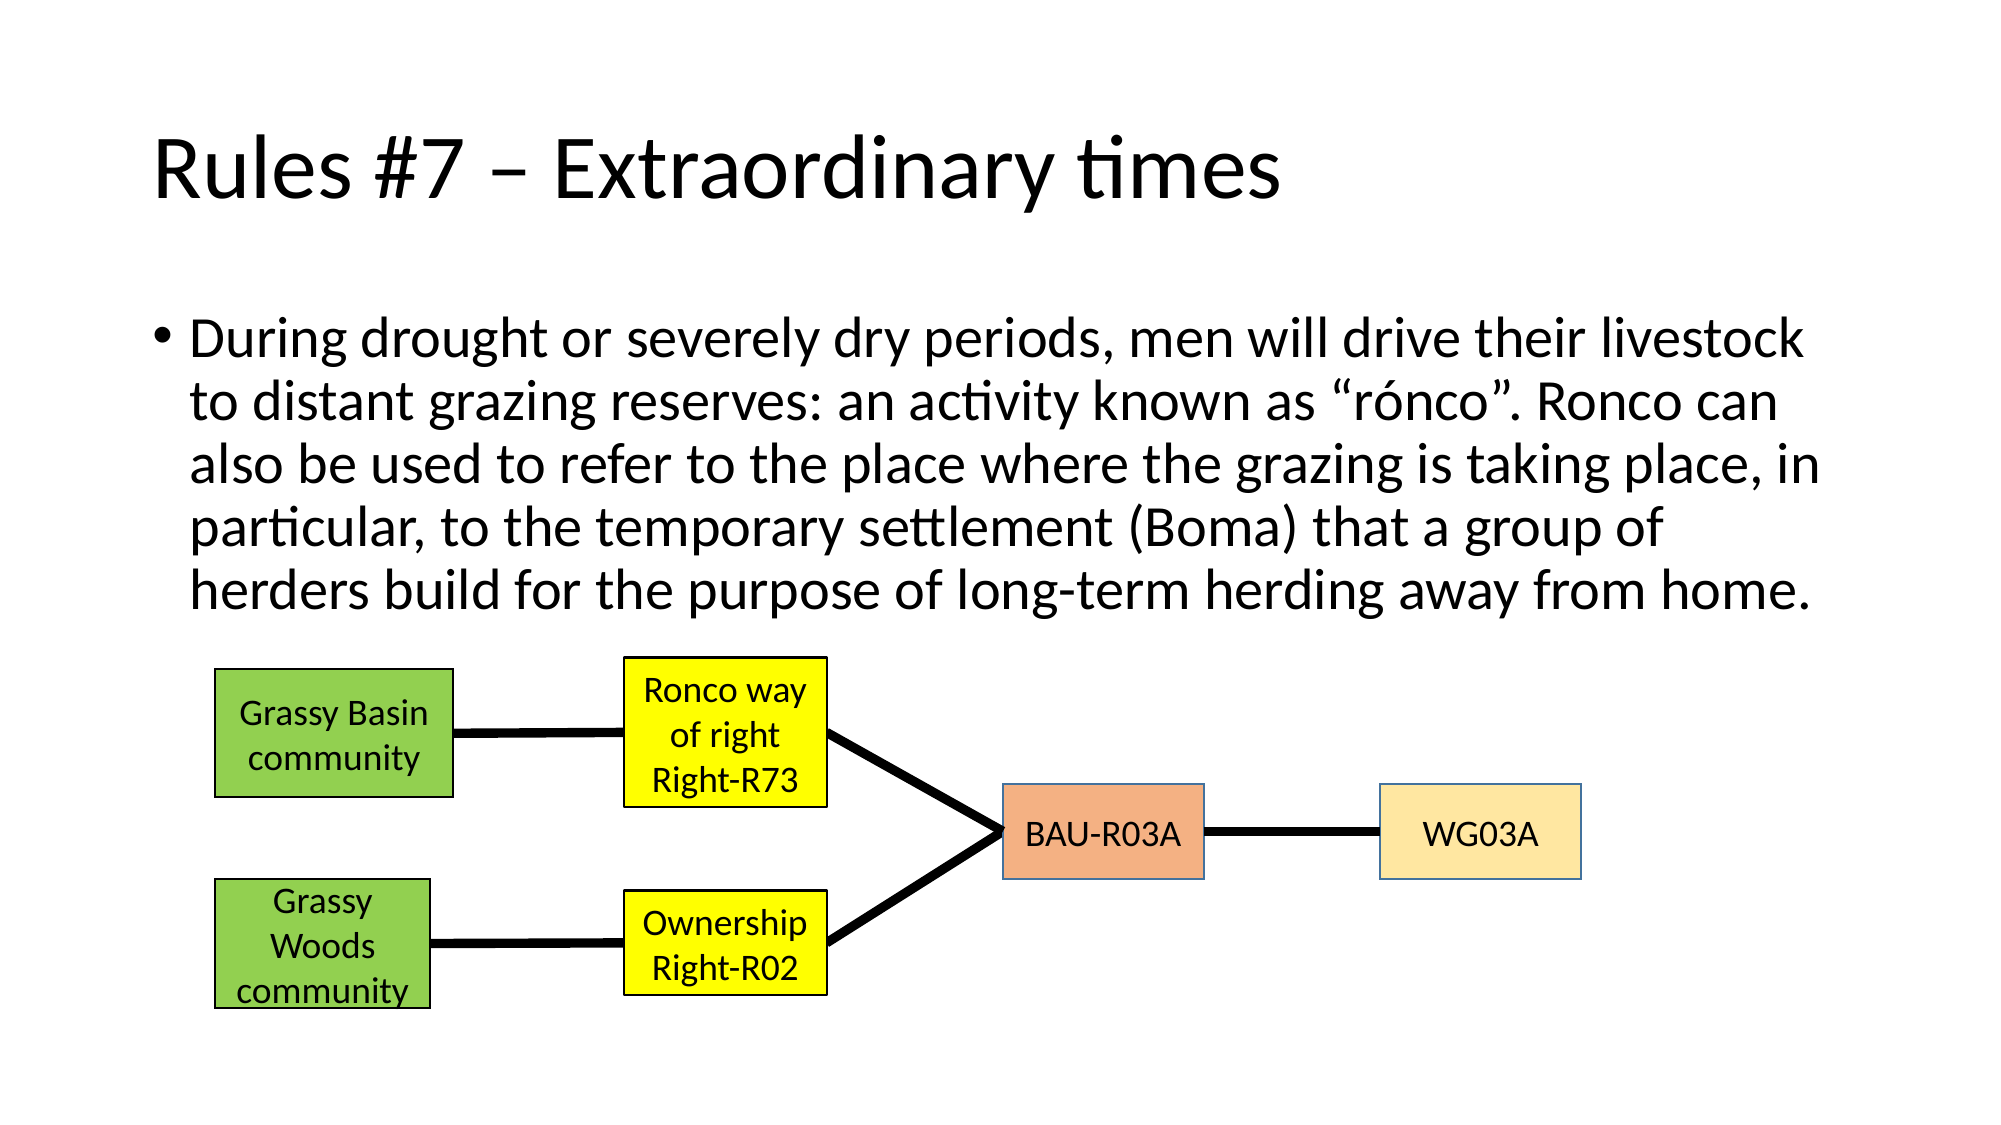

# Rules #7 – Extraordinary times
During drought or severely dry periods, men will drive their livestock to distant grazing reserves: an activity known as “rónco”. Ronco can also be used to refer to the place where the grazing is taking place, in particular, to the temporary settlement (Boma) that a group of herders build for the purpose of long-term herding away from home.

Ronco way of right Right-R73
Ownership Right-R02
Grassy Basin community
Grassy Woods community
BAU-R03A
WG03A